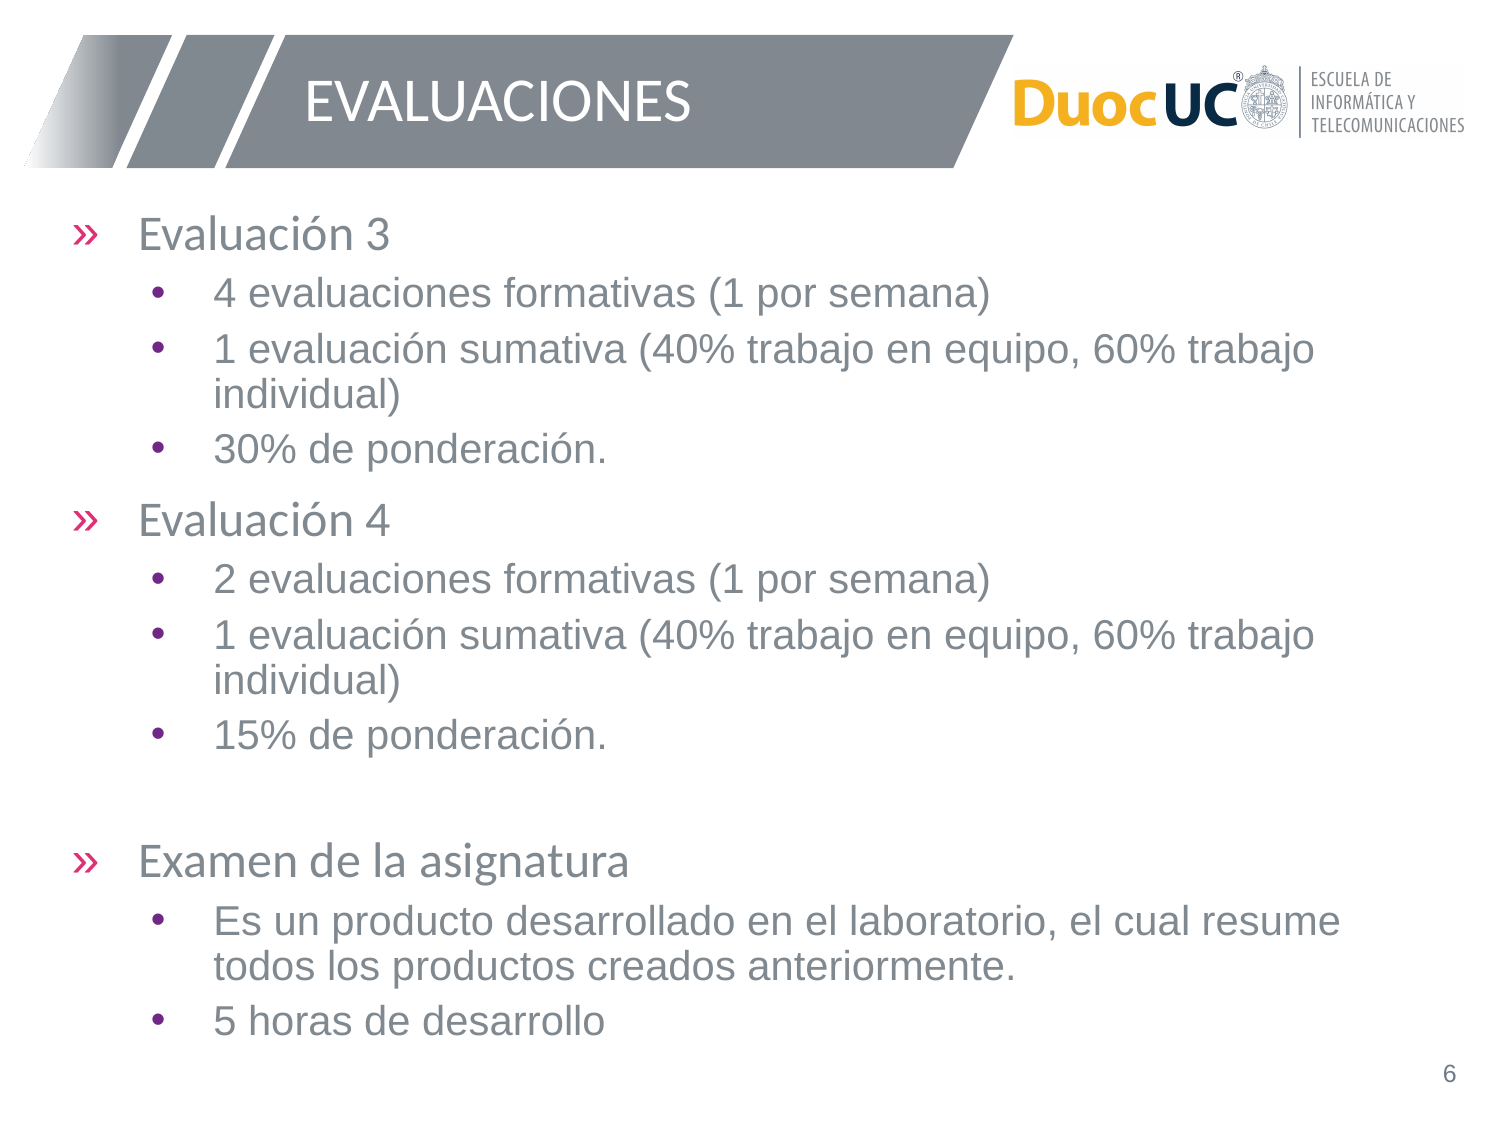

# EVALUACIONES
Evaluación 3
4 evaluaciones formativas (1 por semana)
1 evaluación sumativa (40% trabajo en equipo, 60% trabajo individual)
30% de ponderación.
Evaluación 4
2 evaluaciones formativas (1 por semana)
1 evaluación sumativa (40% trabajo en equipo, 60% trabajo individual)
15% de ponderación.

Examen de la asignatura
Es un producto desarrollado en el laboratorio, el cual resume todos los productos creados anteriormente.
5 horas de desarrollo